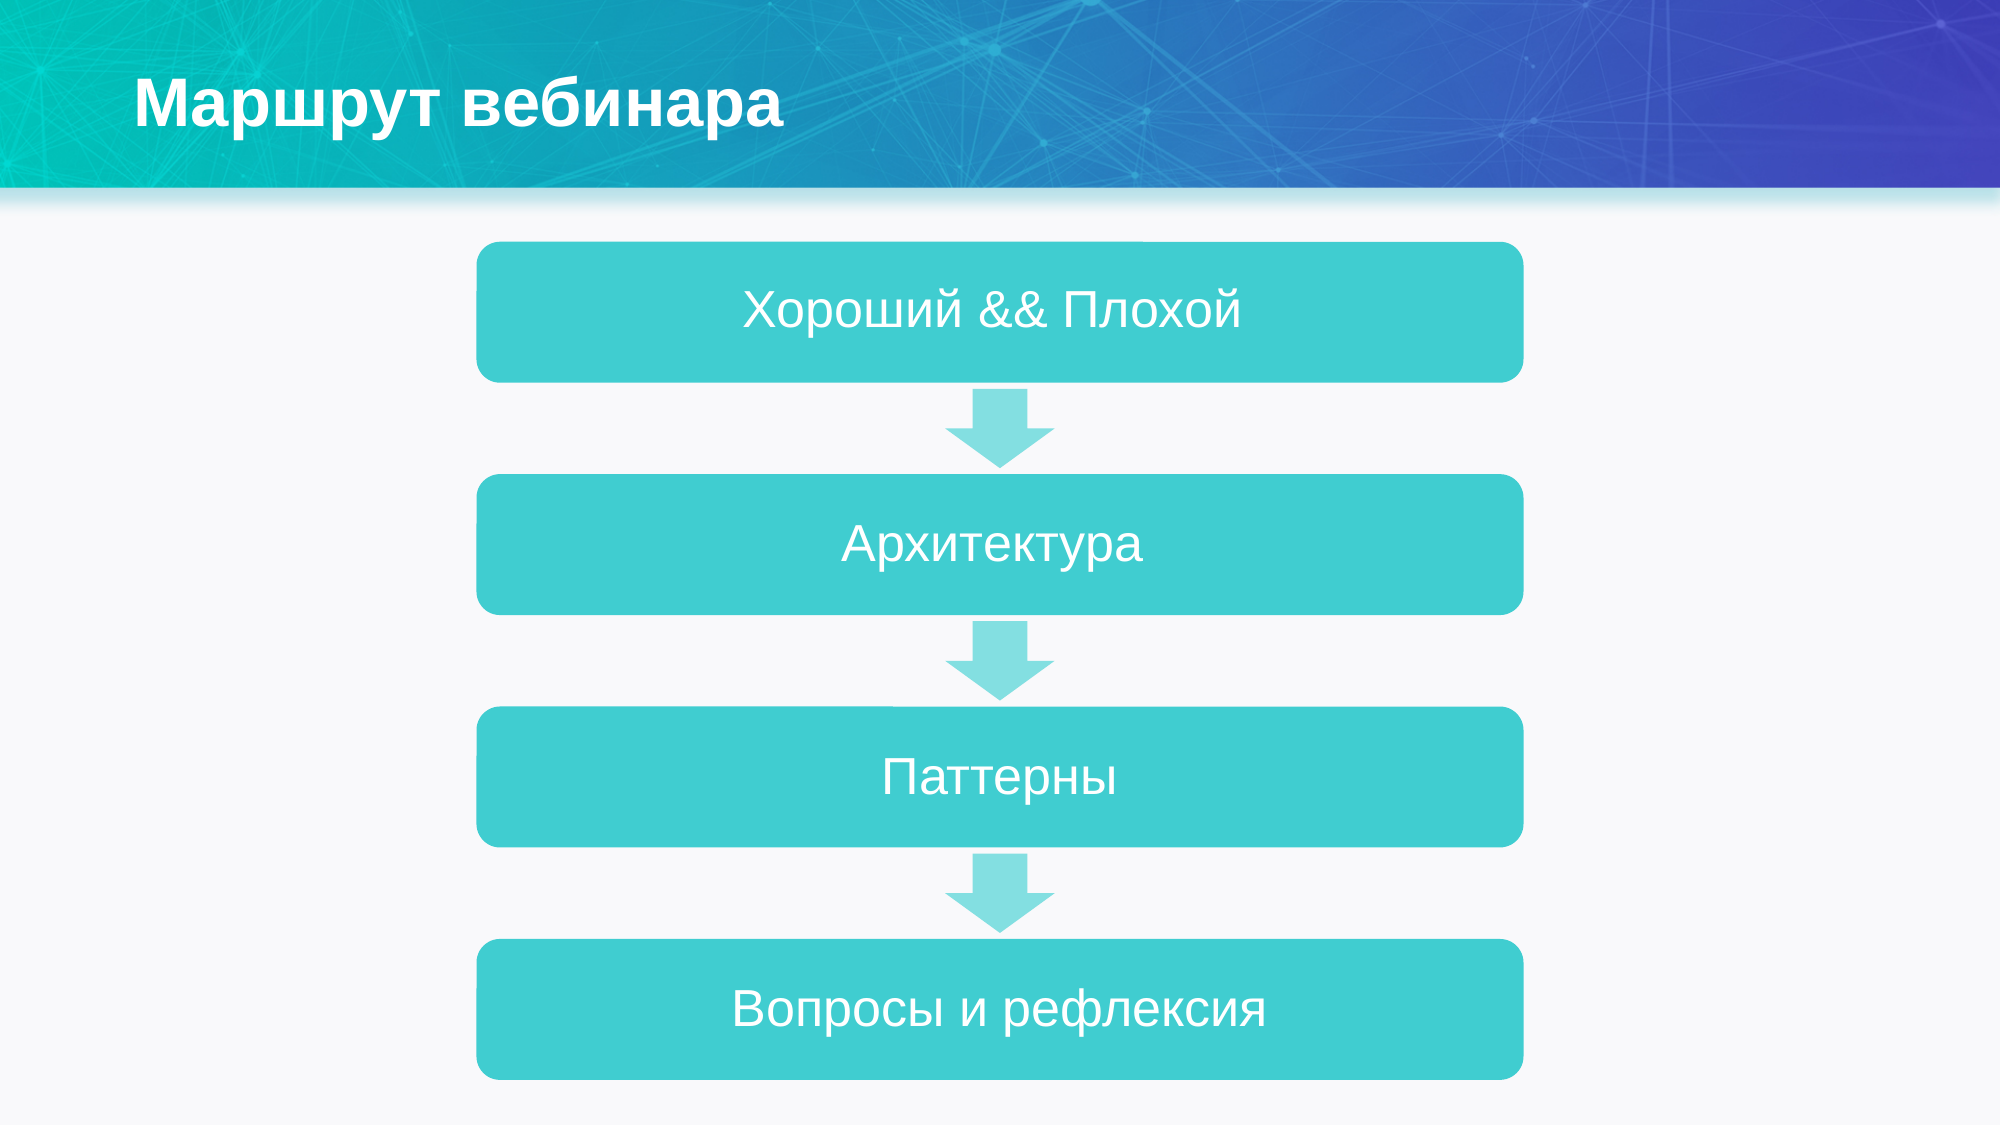

Маршрут вебинара
Хороший && Плохой
Архитектура
Паттерны
Вопросы и рефлексия